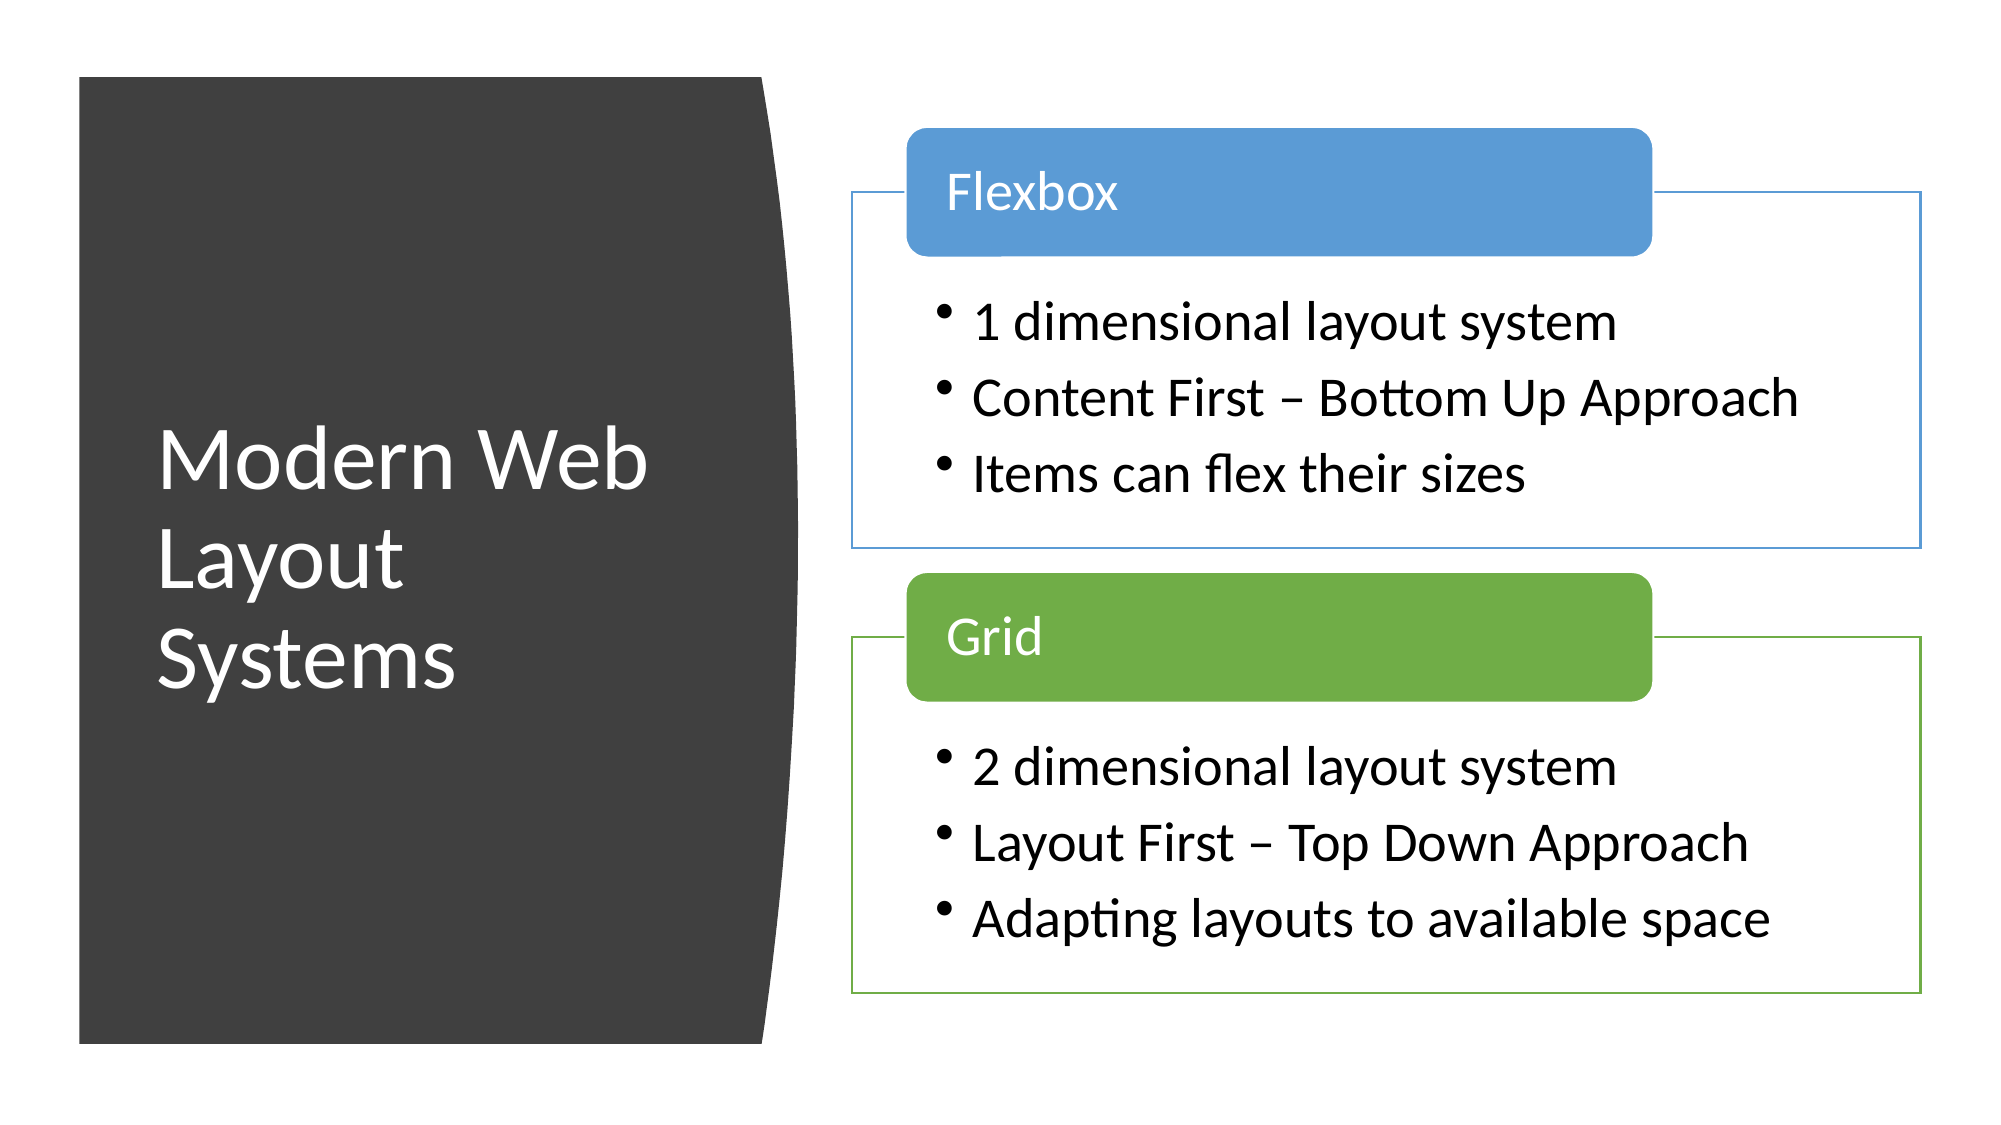

1 dimensional layout system
Content First – Bottom Up Approach
Items can flex their sizes
Flexbox
2 dimensional layout system
Layout First – Top Down Approach
Adapting layouts to available space
Grid

# Modern Web Layout Systems